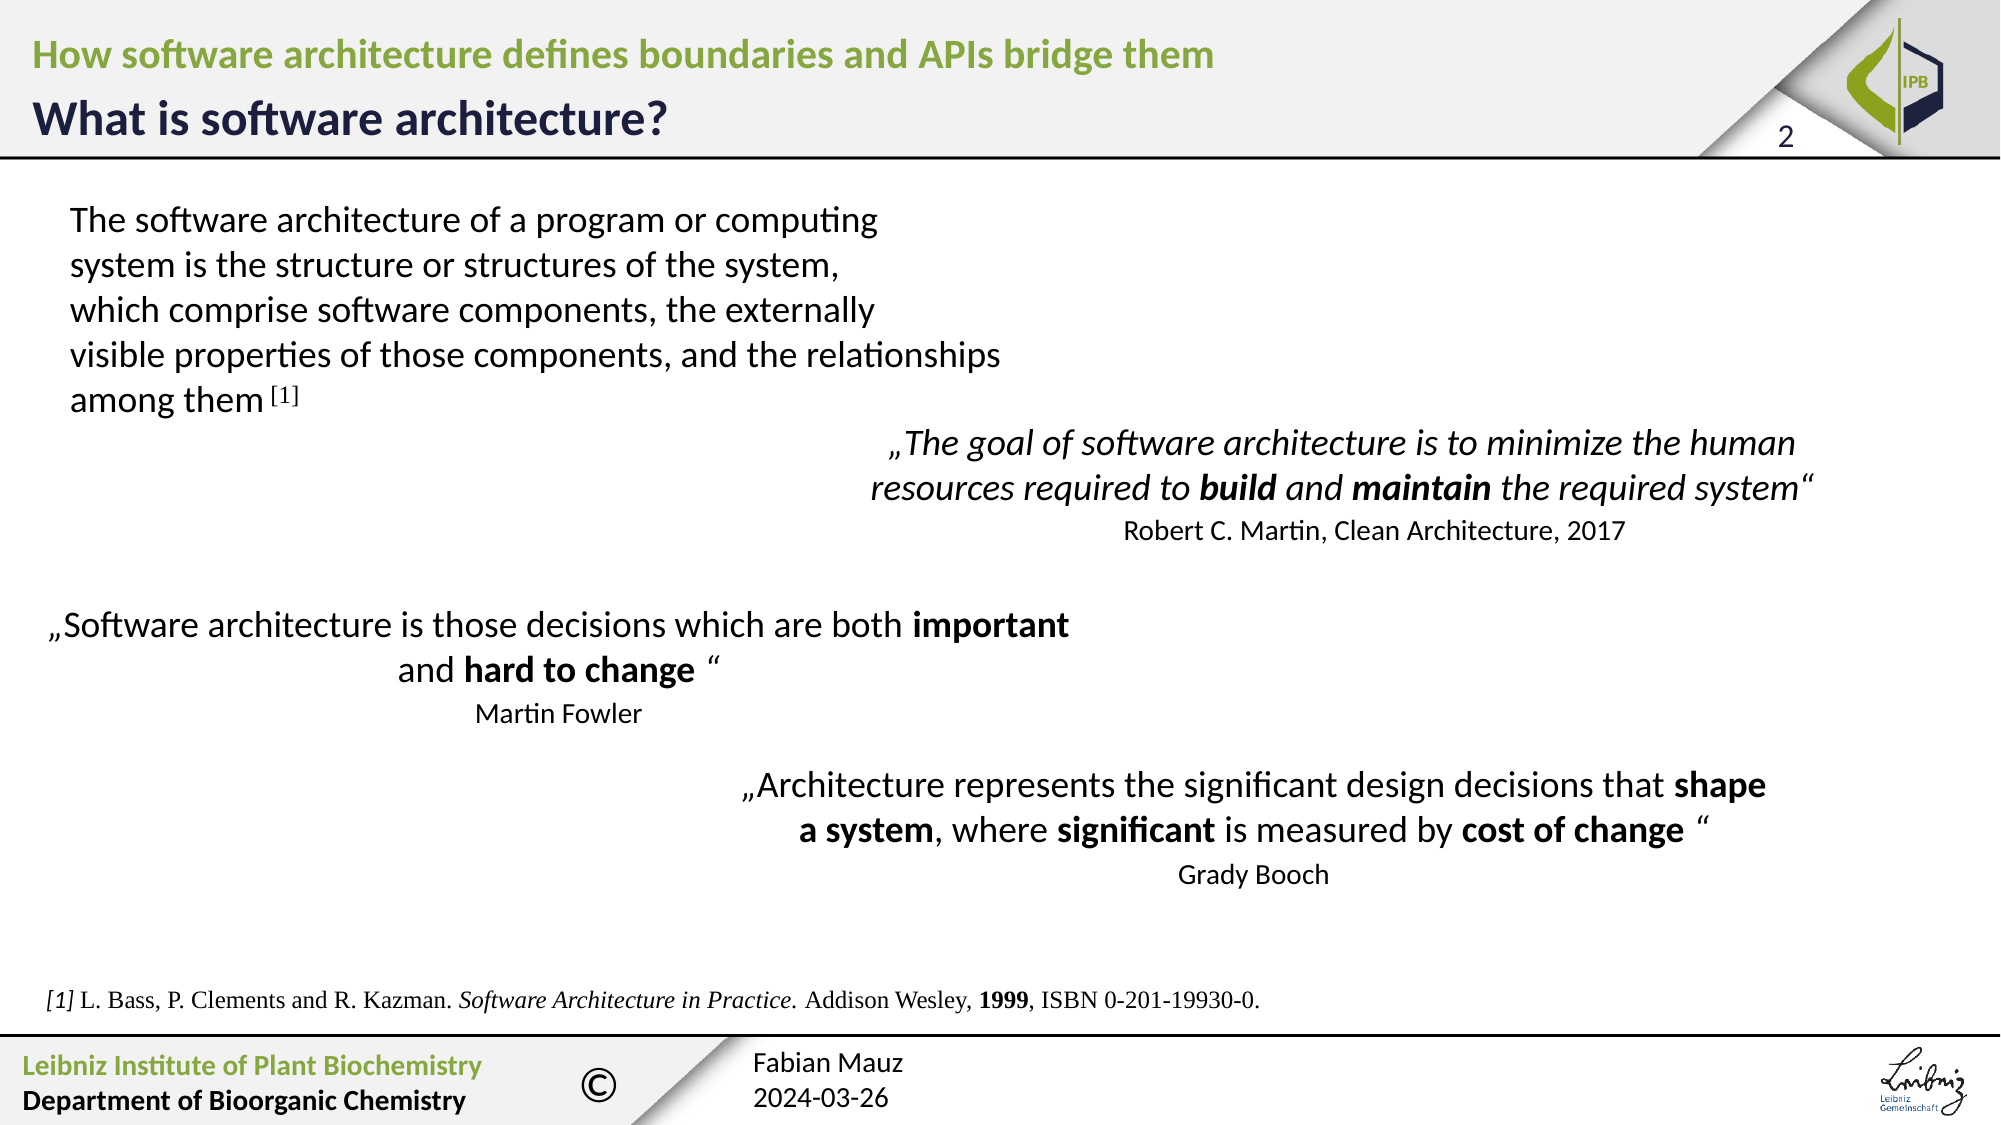

How software architecture defines boundaries and APIs bridge them
What is software architecture?

The software architecture of a program or computing
system is the structure or structures of the system,
which comprise software components, the externally
visible properties of those components, and the relationships
among them
[1]
„The goal of software architecture is to minimize the human resources required to build and maintain the required system“

Robert C. Martin, Clean Architecture, 2017
„Software architecture is those decisions which are both important and hard to change “

Martin Fowler
„Architecture represents the significant design decisions that shape a system, where significant is measured by cost of change “

Grady Booch
[1] L. Bass, P. Clements and R. Kazman. Software Architecture in Practice. Addison Wesley, 1999, ISBN 0-201-19930-0.